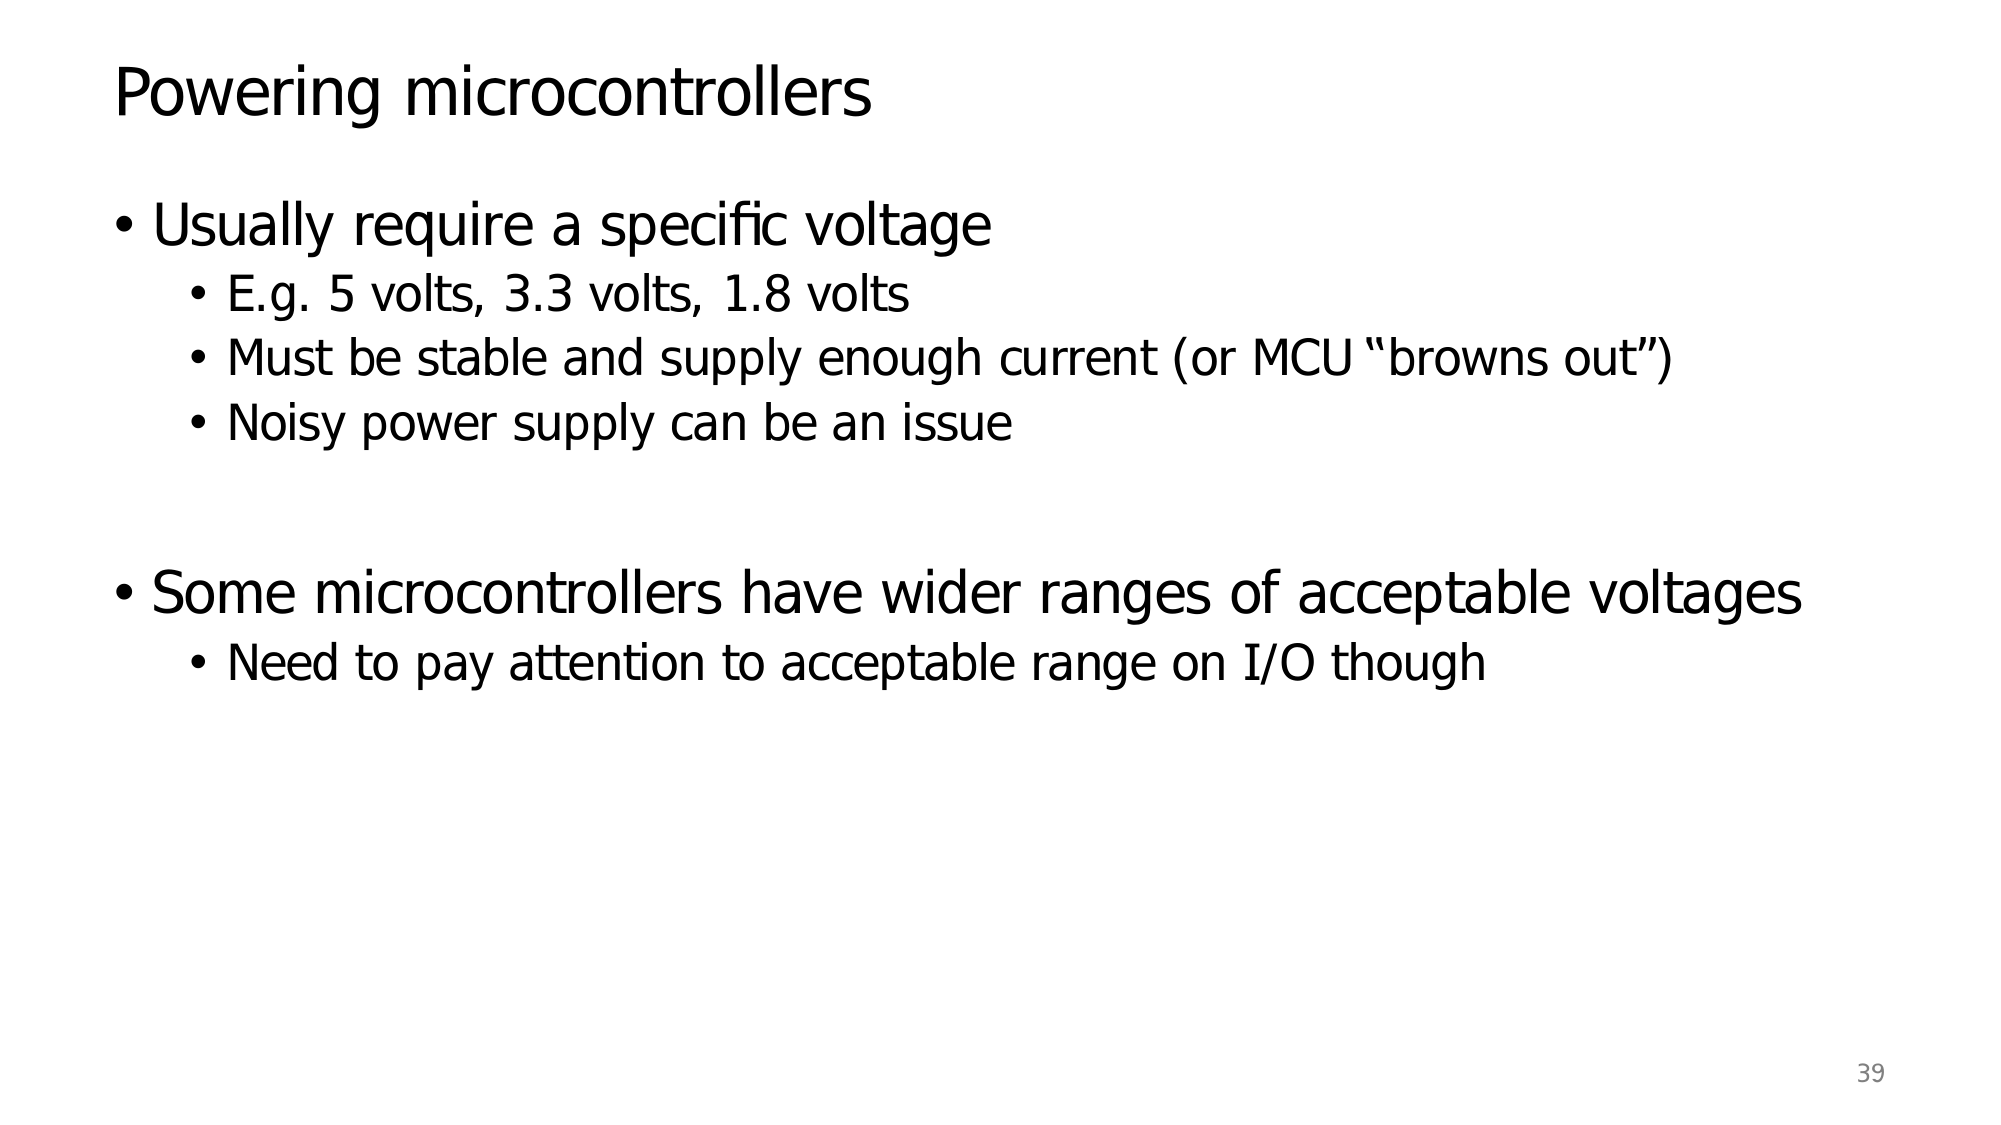

# Powering microcontrollers
Usually require a specific voltage
E.g. 5 volts, 3.3 volts, 1.8 volts
Must be stable and supply enough current (or MCU “browns out”)
Noisy power supply can be an issue

Some microcontrollers have wider ranges of acceptable voltages
Need to pay attention to acceptable range on I/O though

39